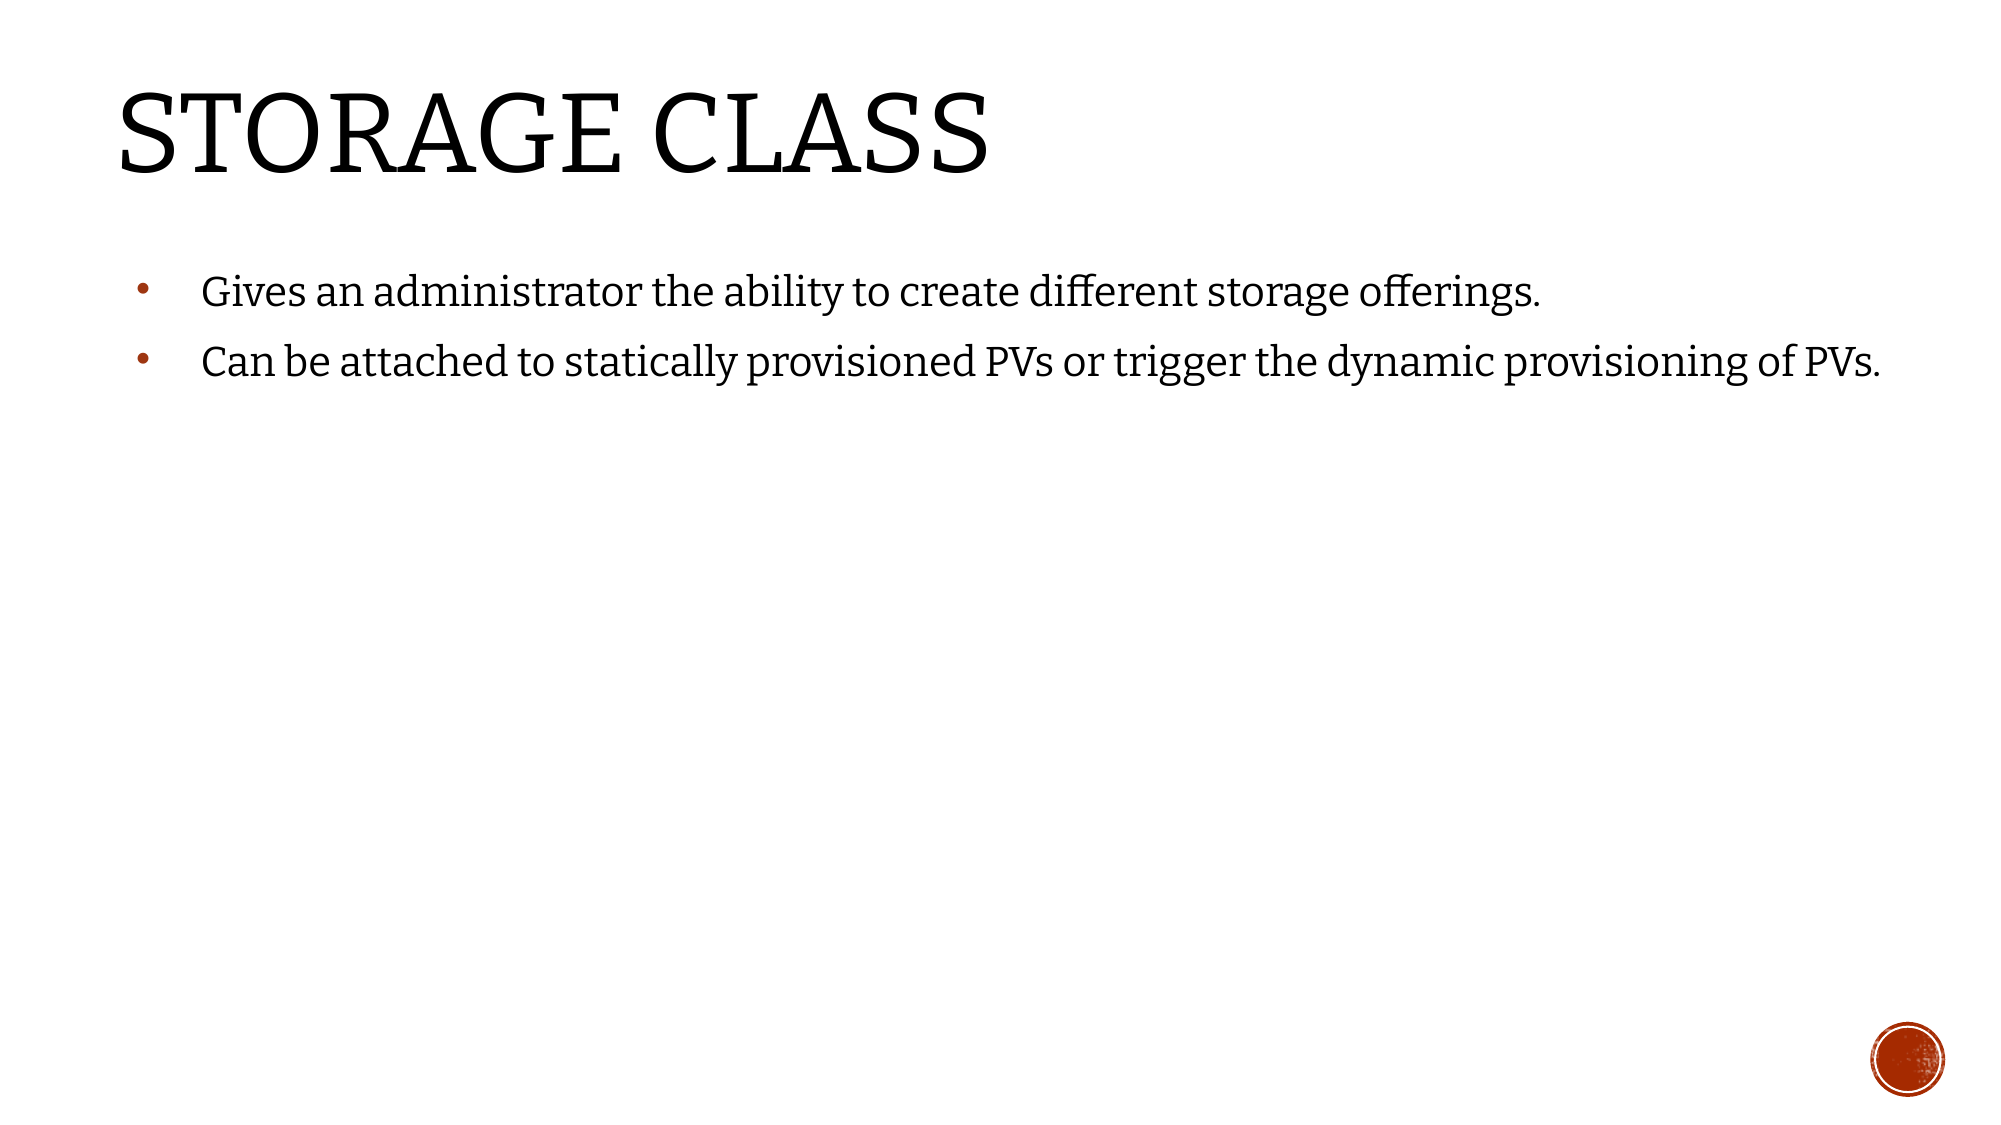

Storage Class
Gives an administrator the ability to create different storage offerings.
Can be attached to statically provisioned PVs or trigger the dynamic provisioning of PVs.